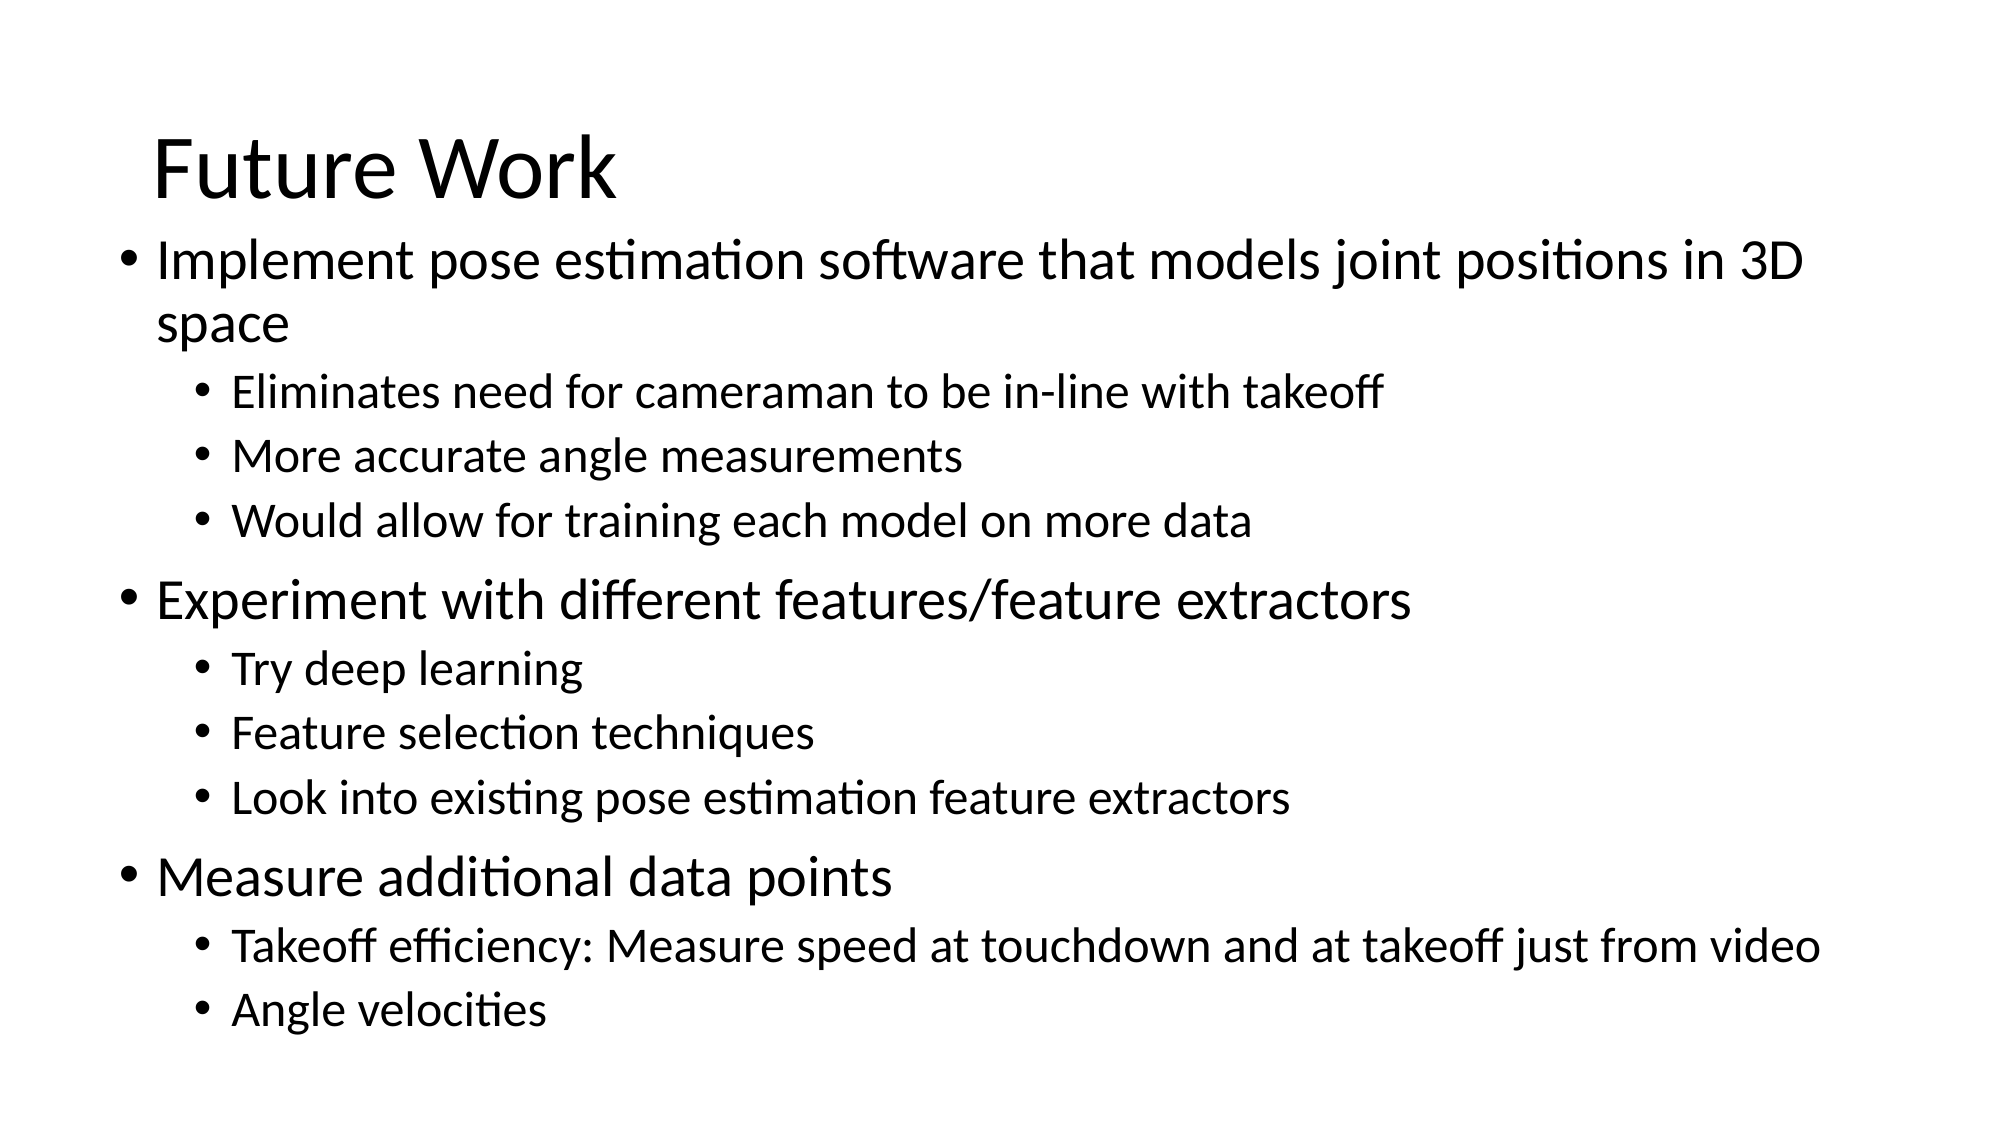

# Future Work
Implement pose estimation software that models joint positions in 3D space
Eliminates need for cameraman to be in-line with takeoff
More accurate angle measurements
Would allow for training each model on more data
Experiment with different features/feature extractors
Try deep learning
Feature selection techniques
Look into existing pose estimation feature extractors
Measure additional data points
Takeoff efficiency: Measure speed at touchdown and at takeoff just from video
Angle velocities